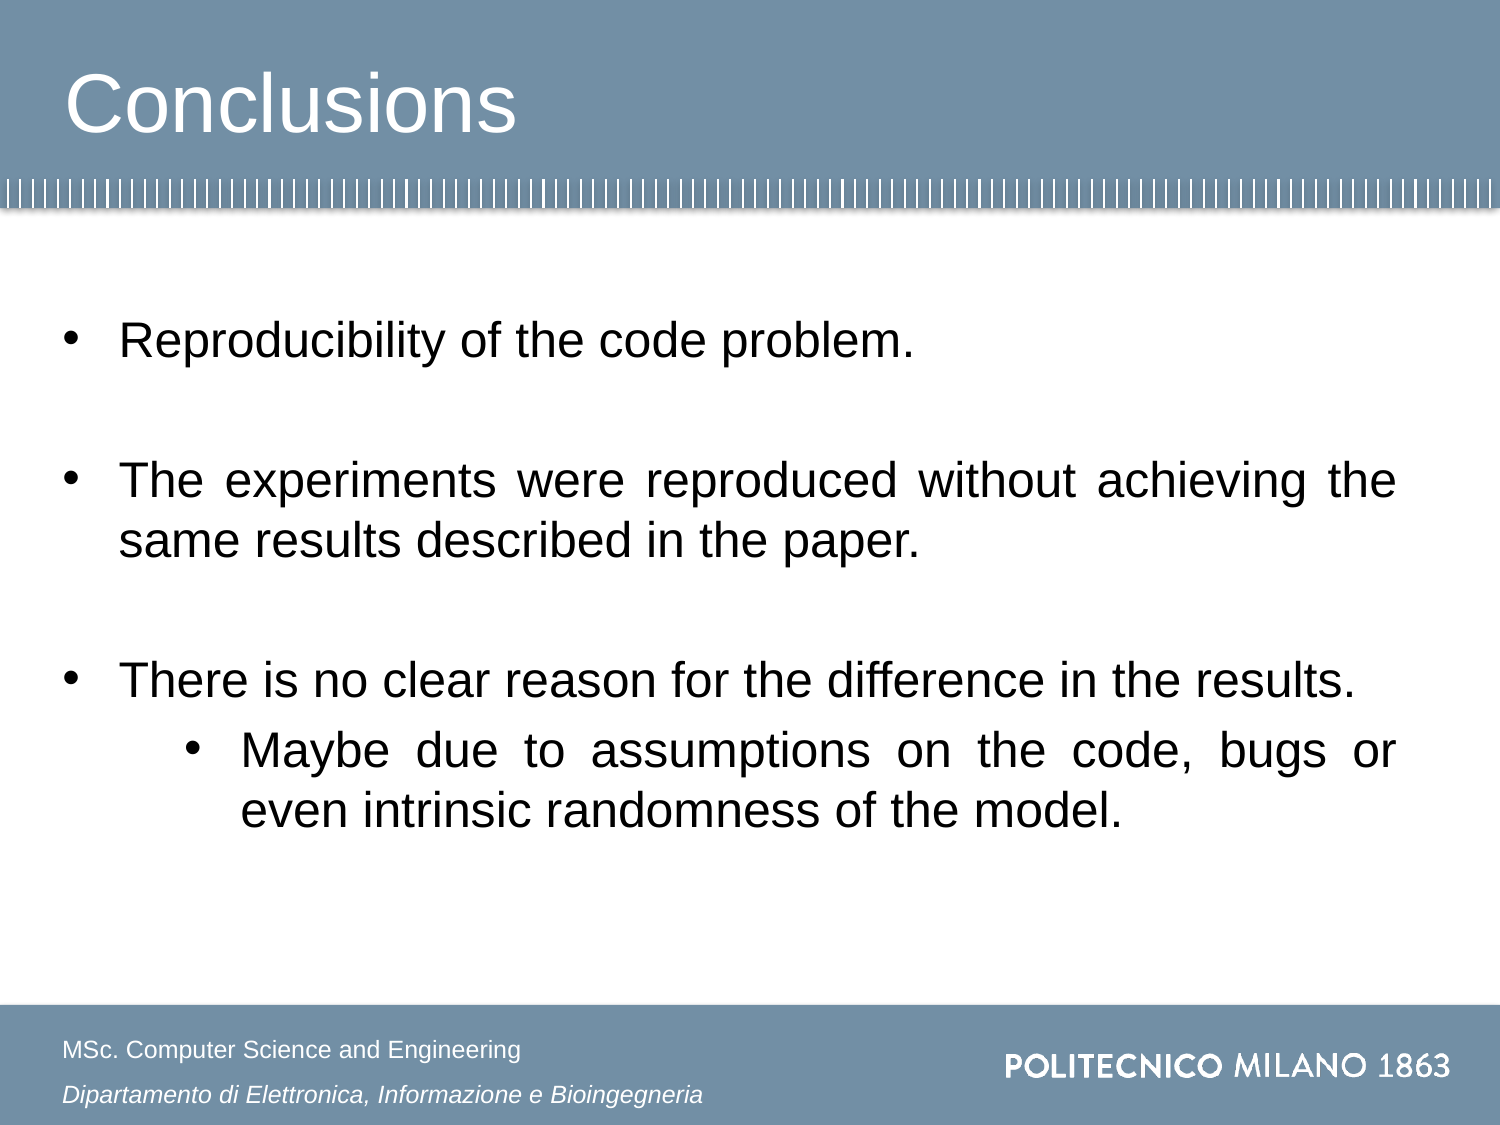

# Conclusions
Reproducibility of the code problem.

The experiments were reproduced without achieving the same results described in the paper.

There is no clear reason for the difference in the results.
Maybe due to assumptions on the code, bugs or even intrinsic randomness of the model.